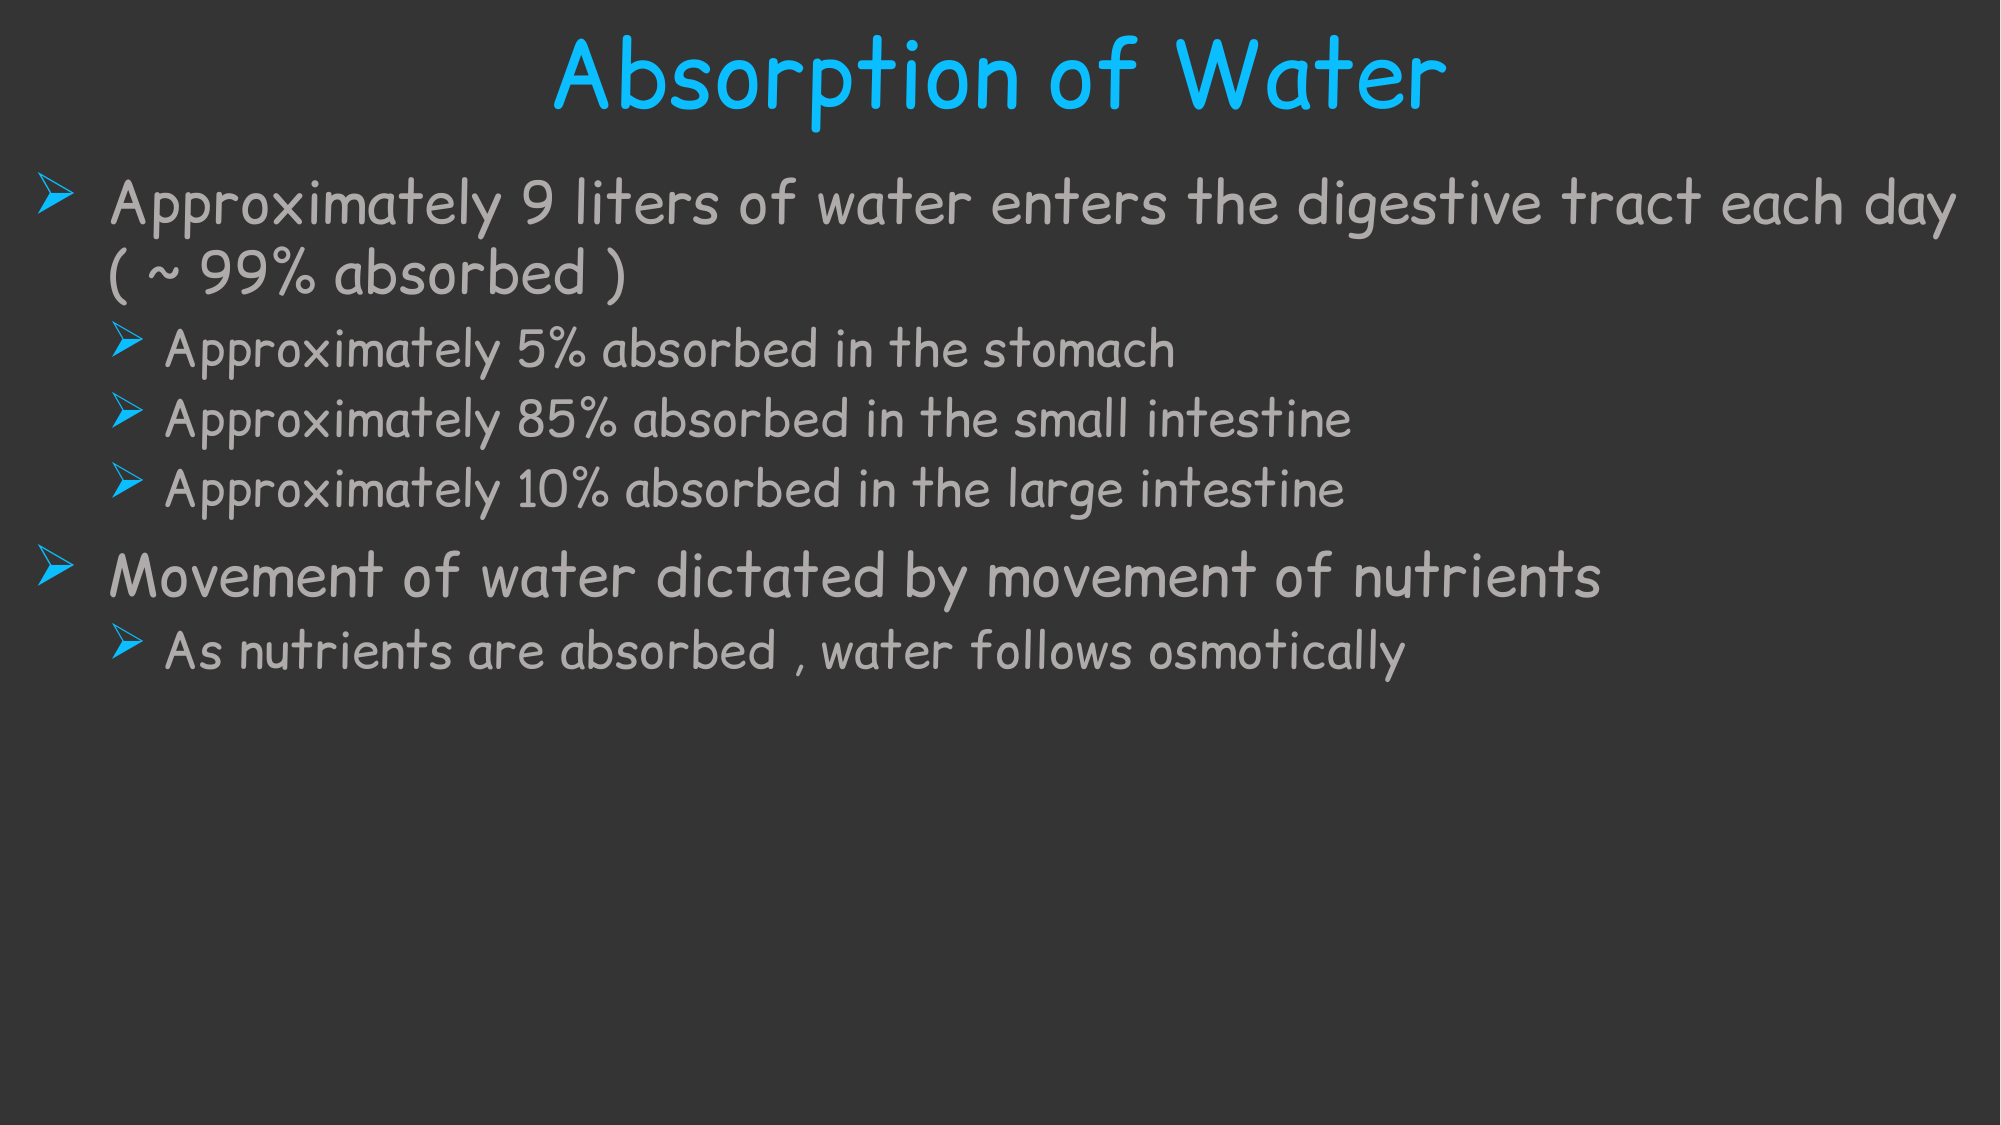

# Absorption of Water
Approximately 9 liters of water enters the digestive tract each day ( ~ 99% absorbed )
 Approximately 5% absorbed in the stomach
 Approximately 85% absorbed in the small intestine
 Approximately 10% absorbed in the large intestine
Movement of water dictated by movement of nutrients
 As nutrients are absorbed , water follows osmotically